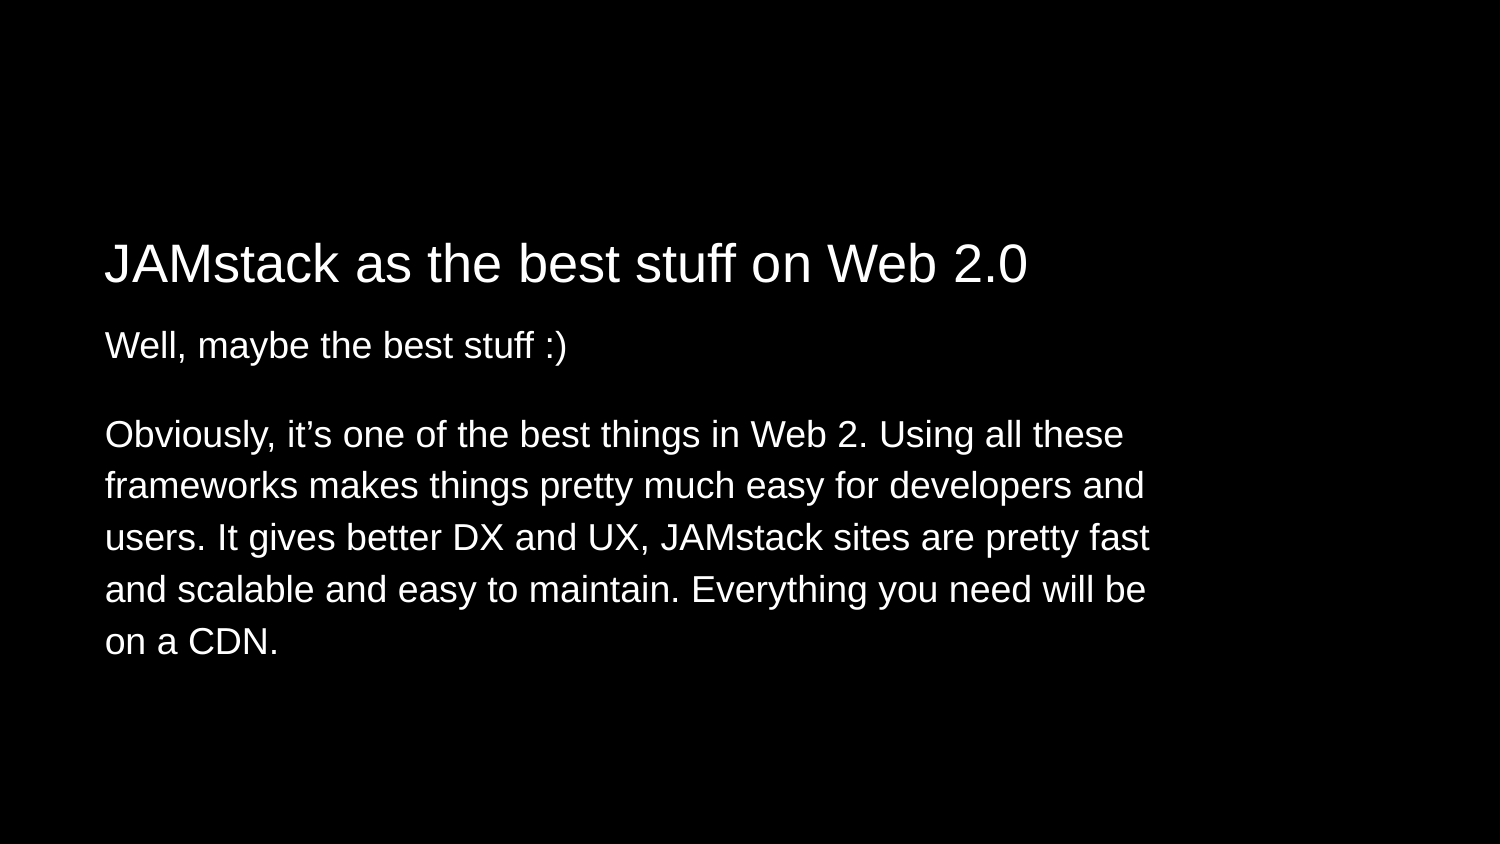

JAMstack as the best stuff on Web 2.0
Well, maybe the best stuff :)
Obviously, it’s one of the best things in Web 2. Using all these frameworks makes things pretty much easy for developers and users. It gives better DX and UX, JAMstack sites are pretty fast and scalable and easy to maintain. Everything you need will be on a CDN.